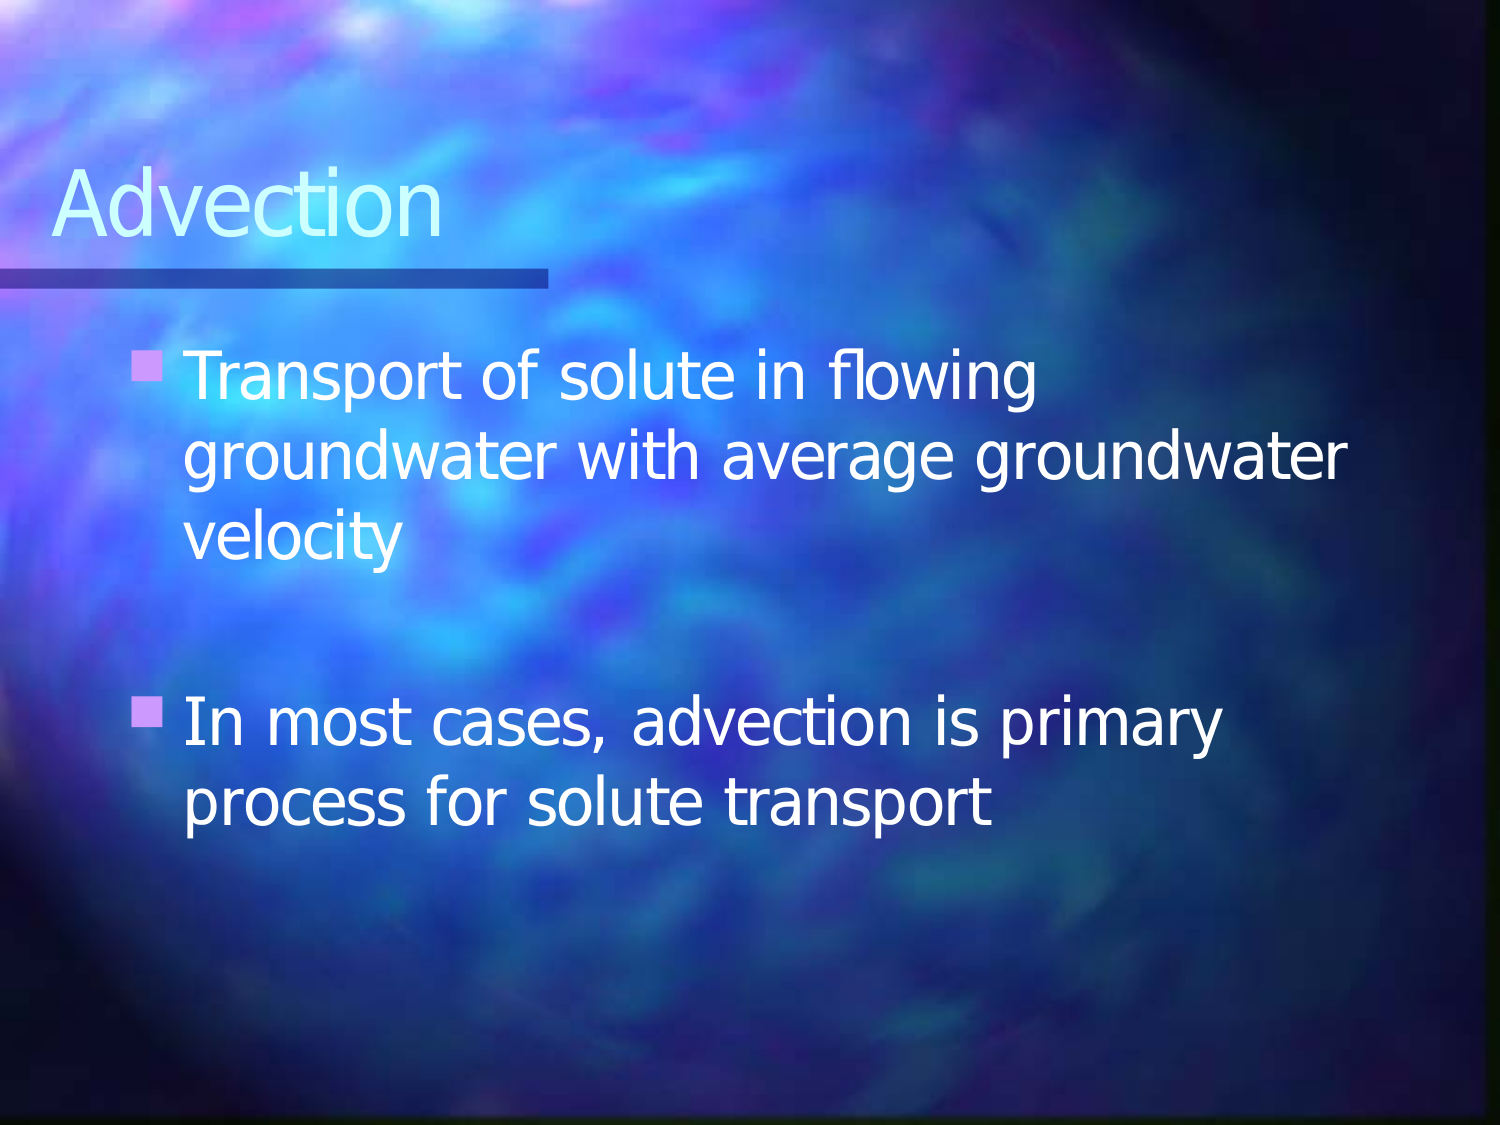

# Advection
Transport of solute in flowing groundwater with average groundwater velocity

In most cases, advection is primary process for solute transport